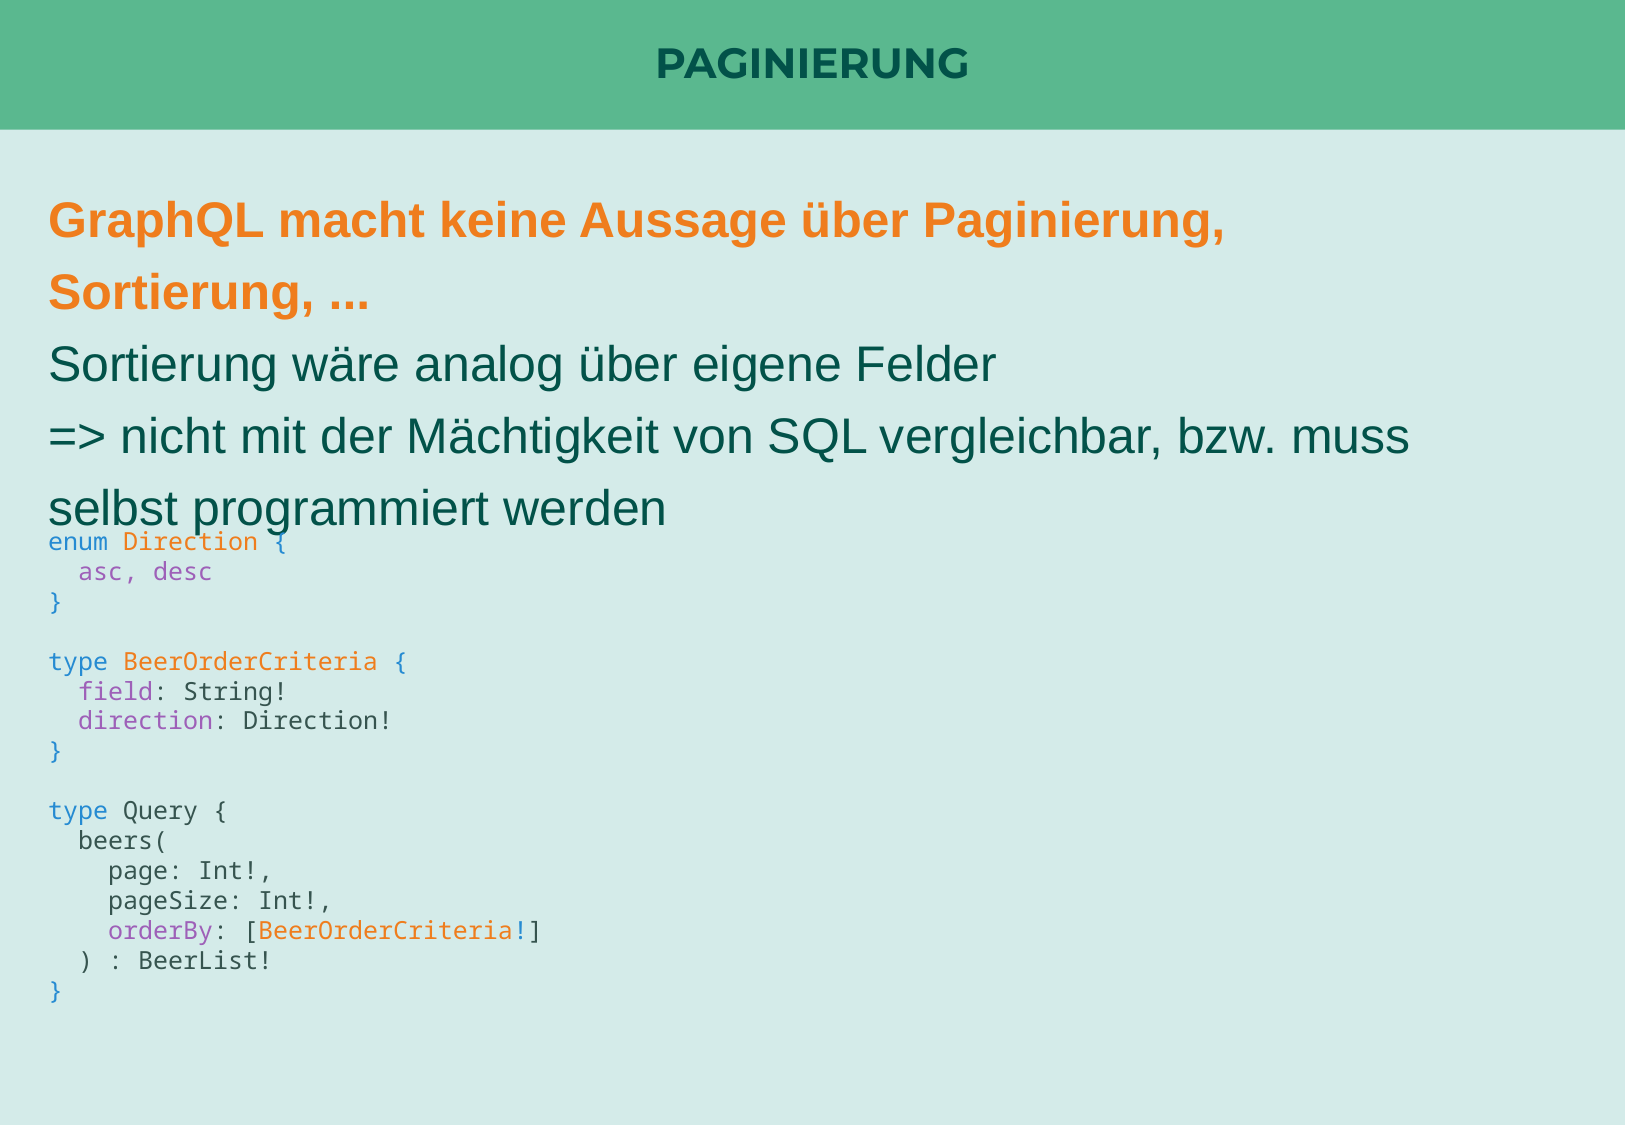

# Paginierung
GraphQL macht keine Aussage über Paginierung, Sortierung, ...
Sortierung wäre analog über eigene Felder
=> nicht mit der Mächtigkeit von SQL vergleichbar, bzw. muss selbst programmiert werden
enum Direction {
  asc, desc
}

type BeerOrderCriteria {
  field: String!
  direction: Direction!
}

type Query {
  beers(
    page: Int!,
    pageSize: Int!,
    orderBy: [BeerOrderCriteria!]
  ) : BeerList!
}